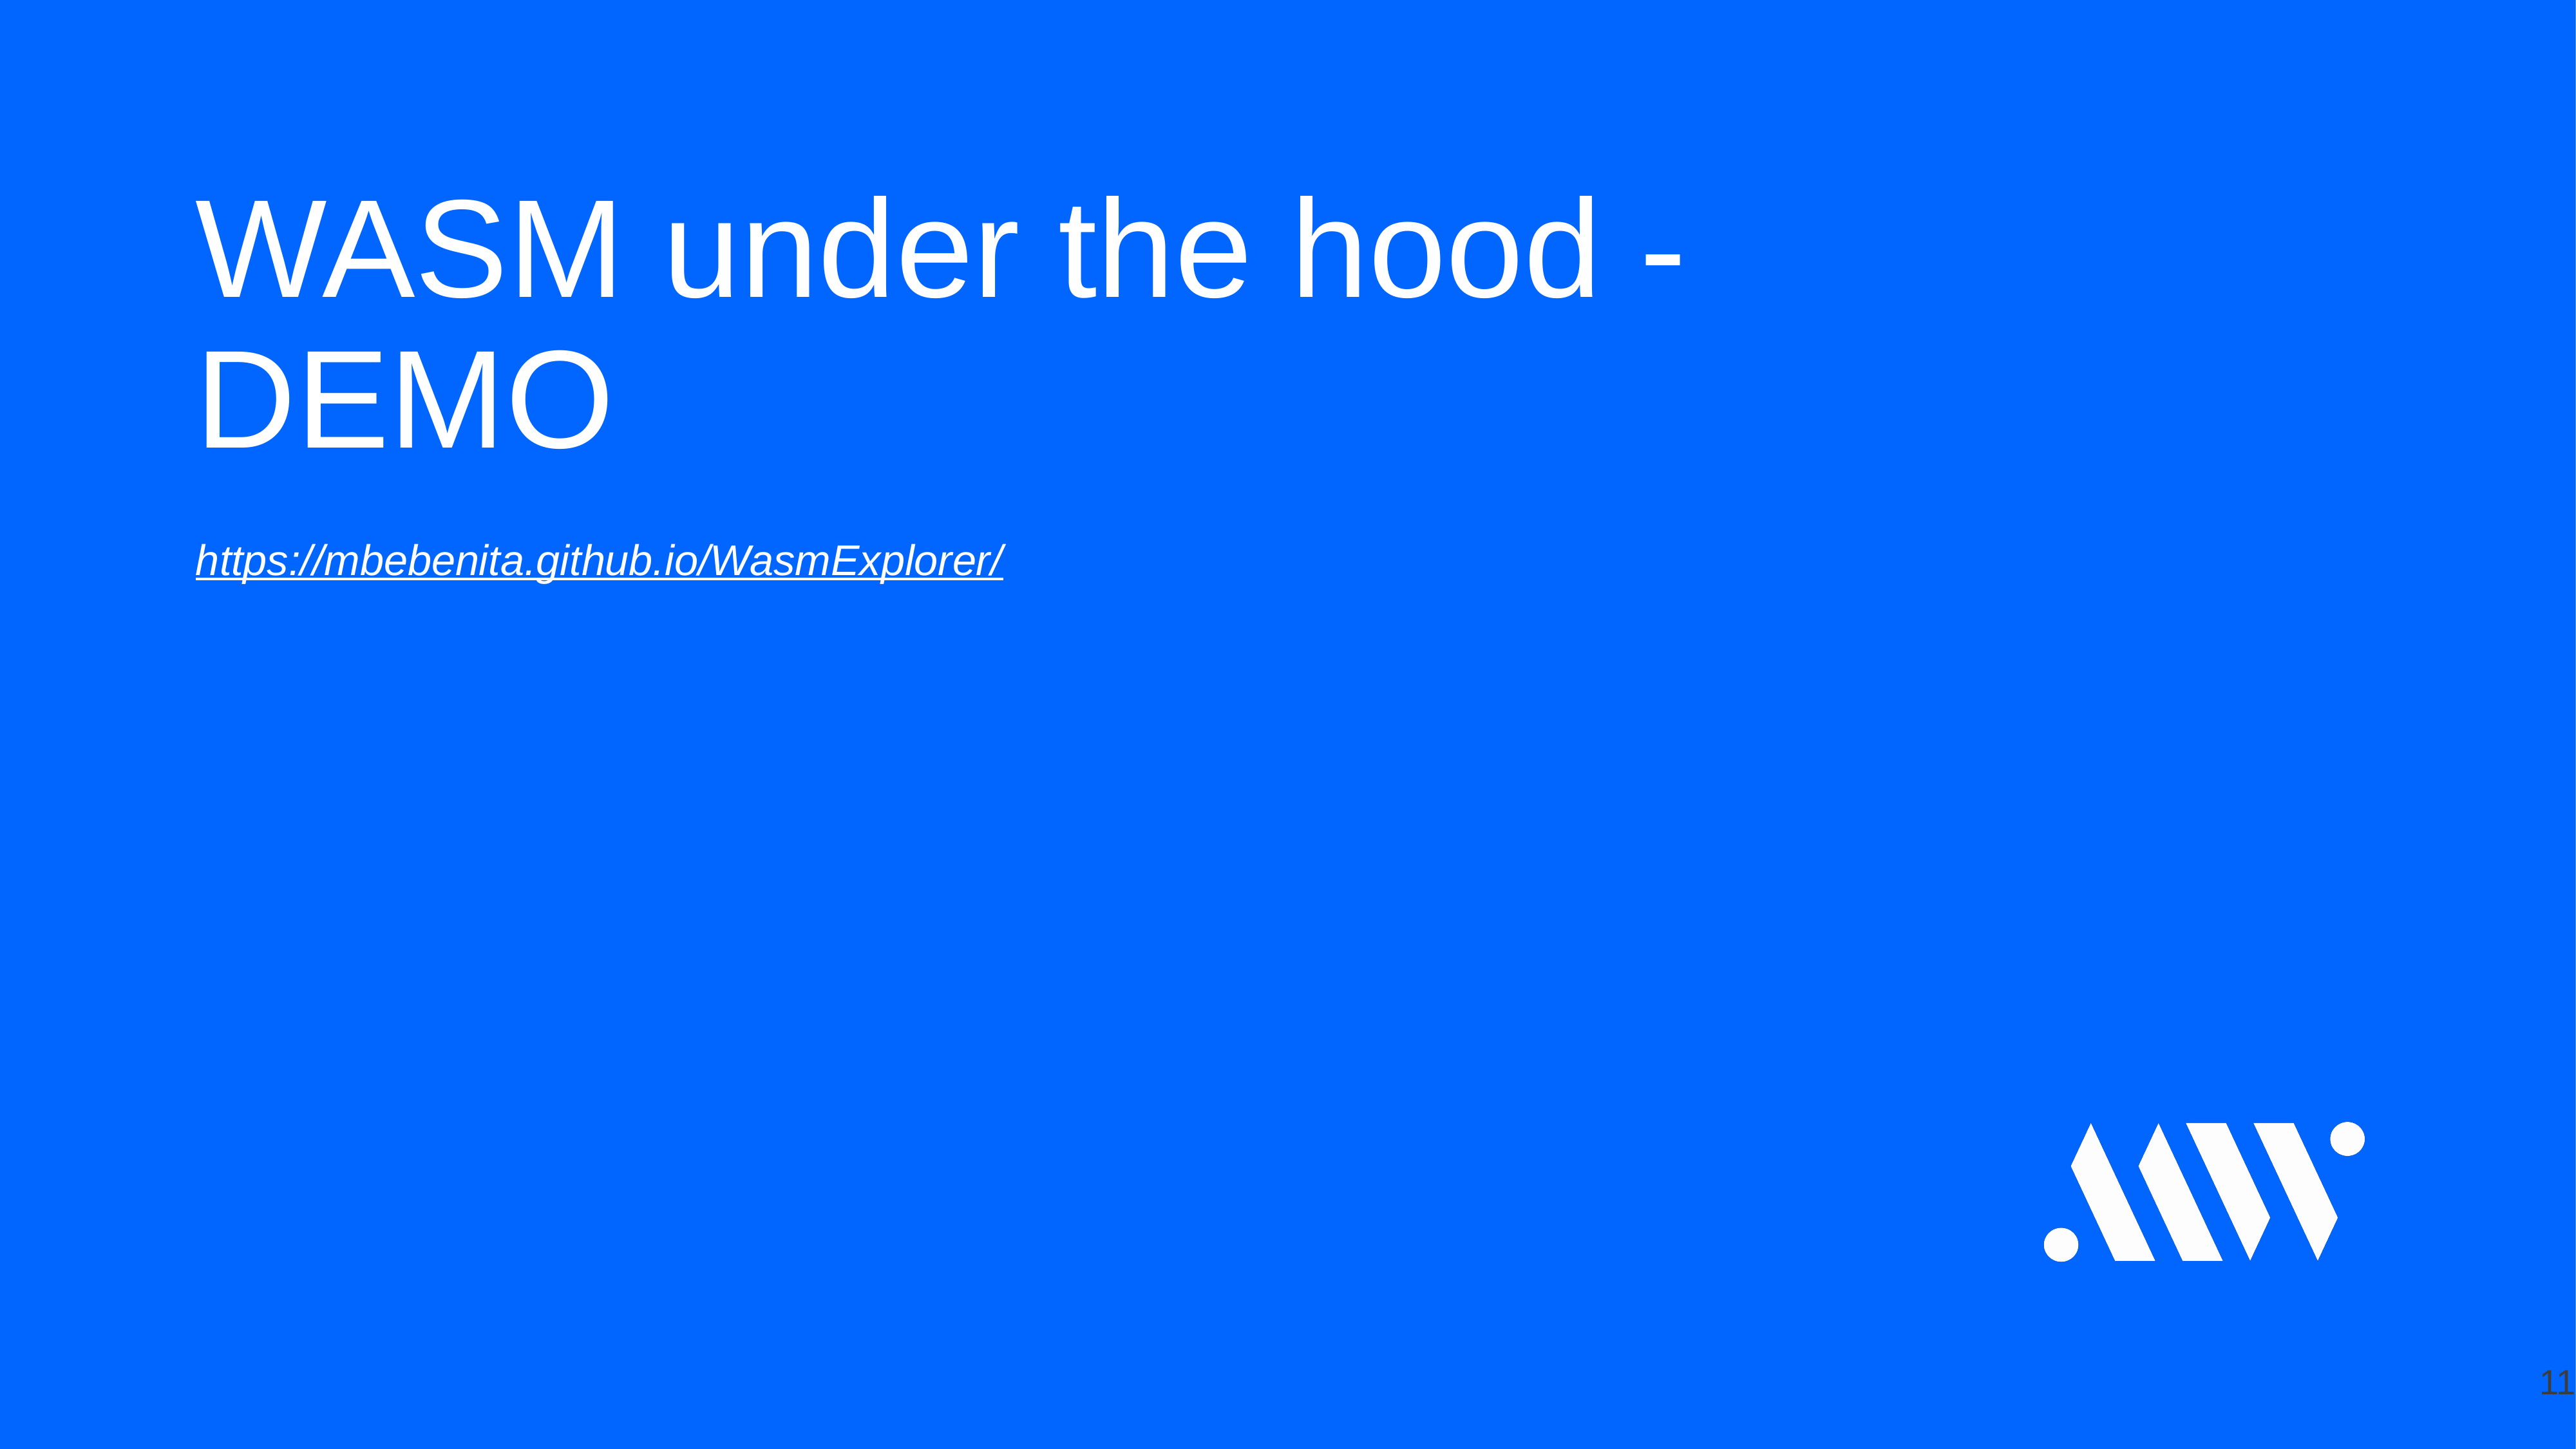

# WASM under the hood - DEMO
https://mbebenita.github.io/WasmExplorer/
11